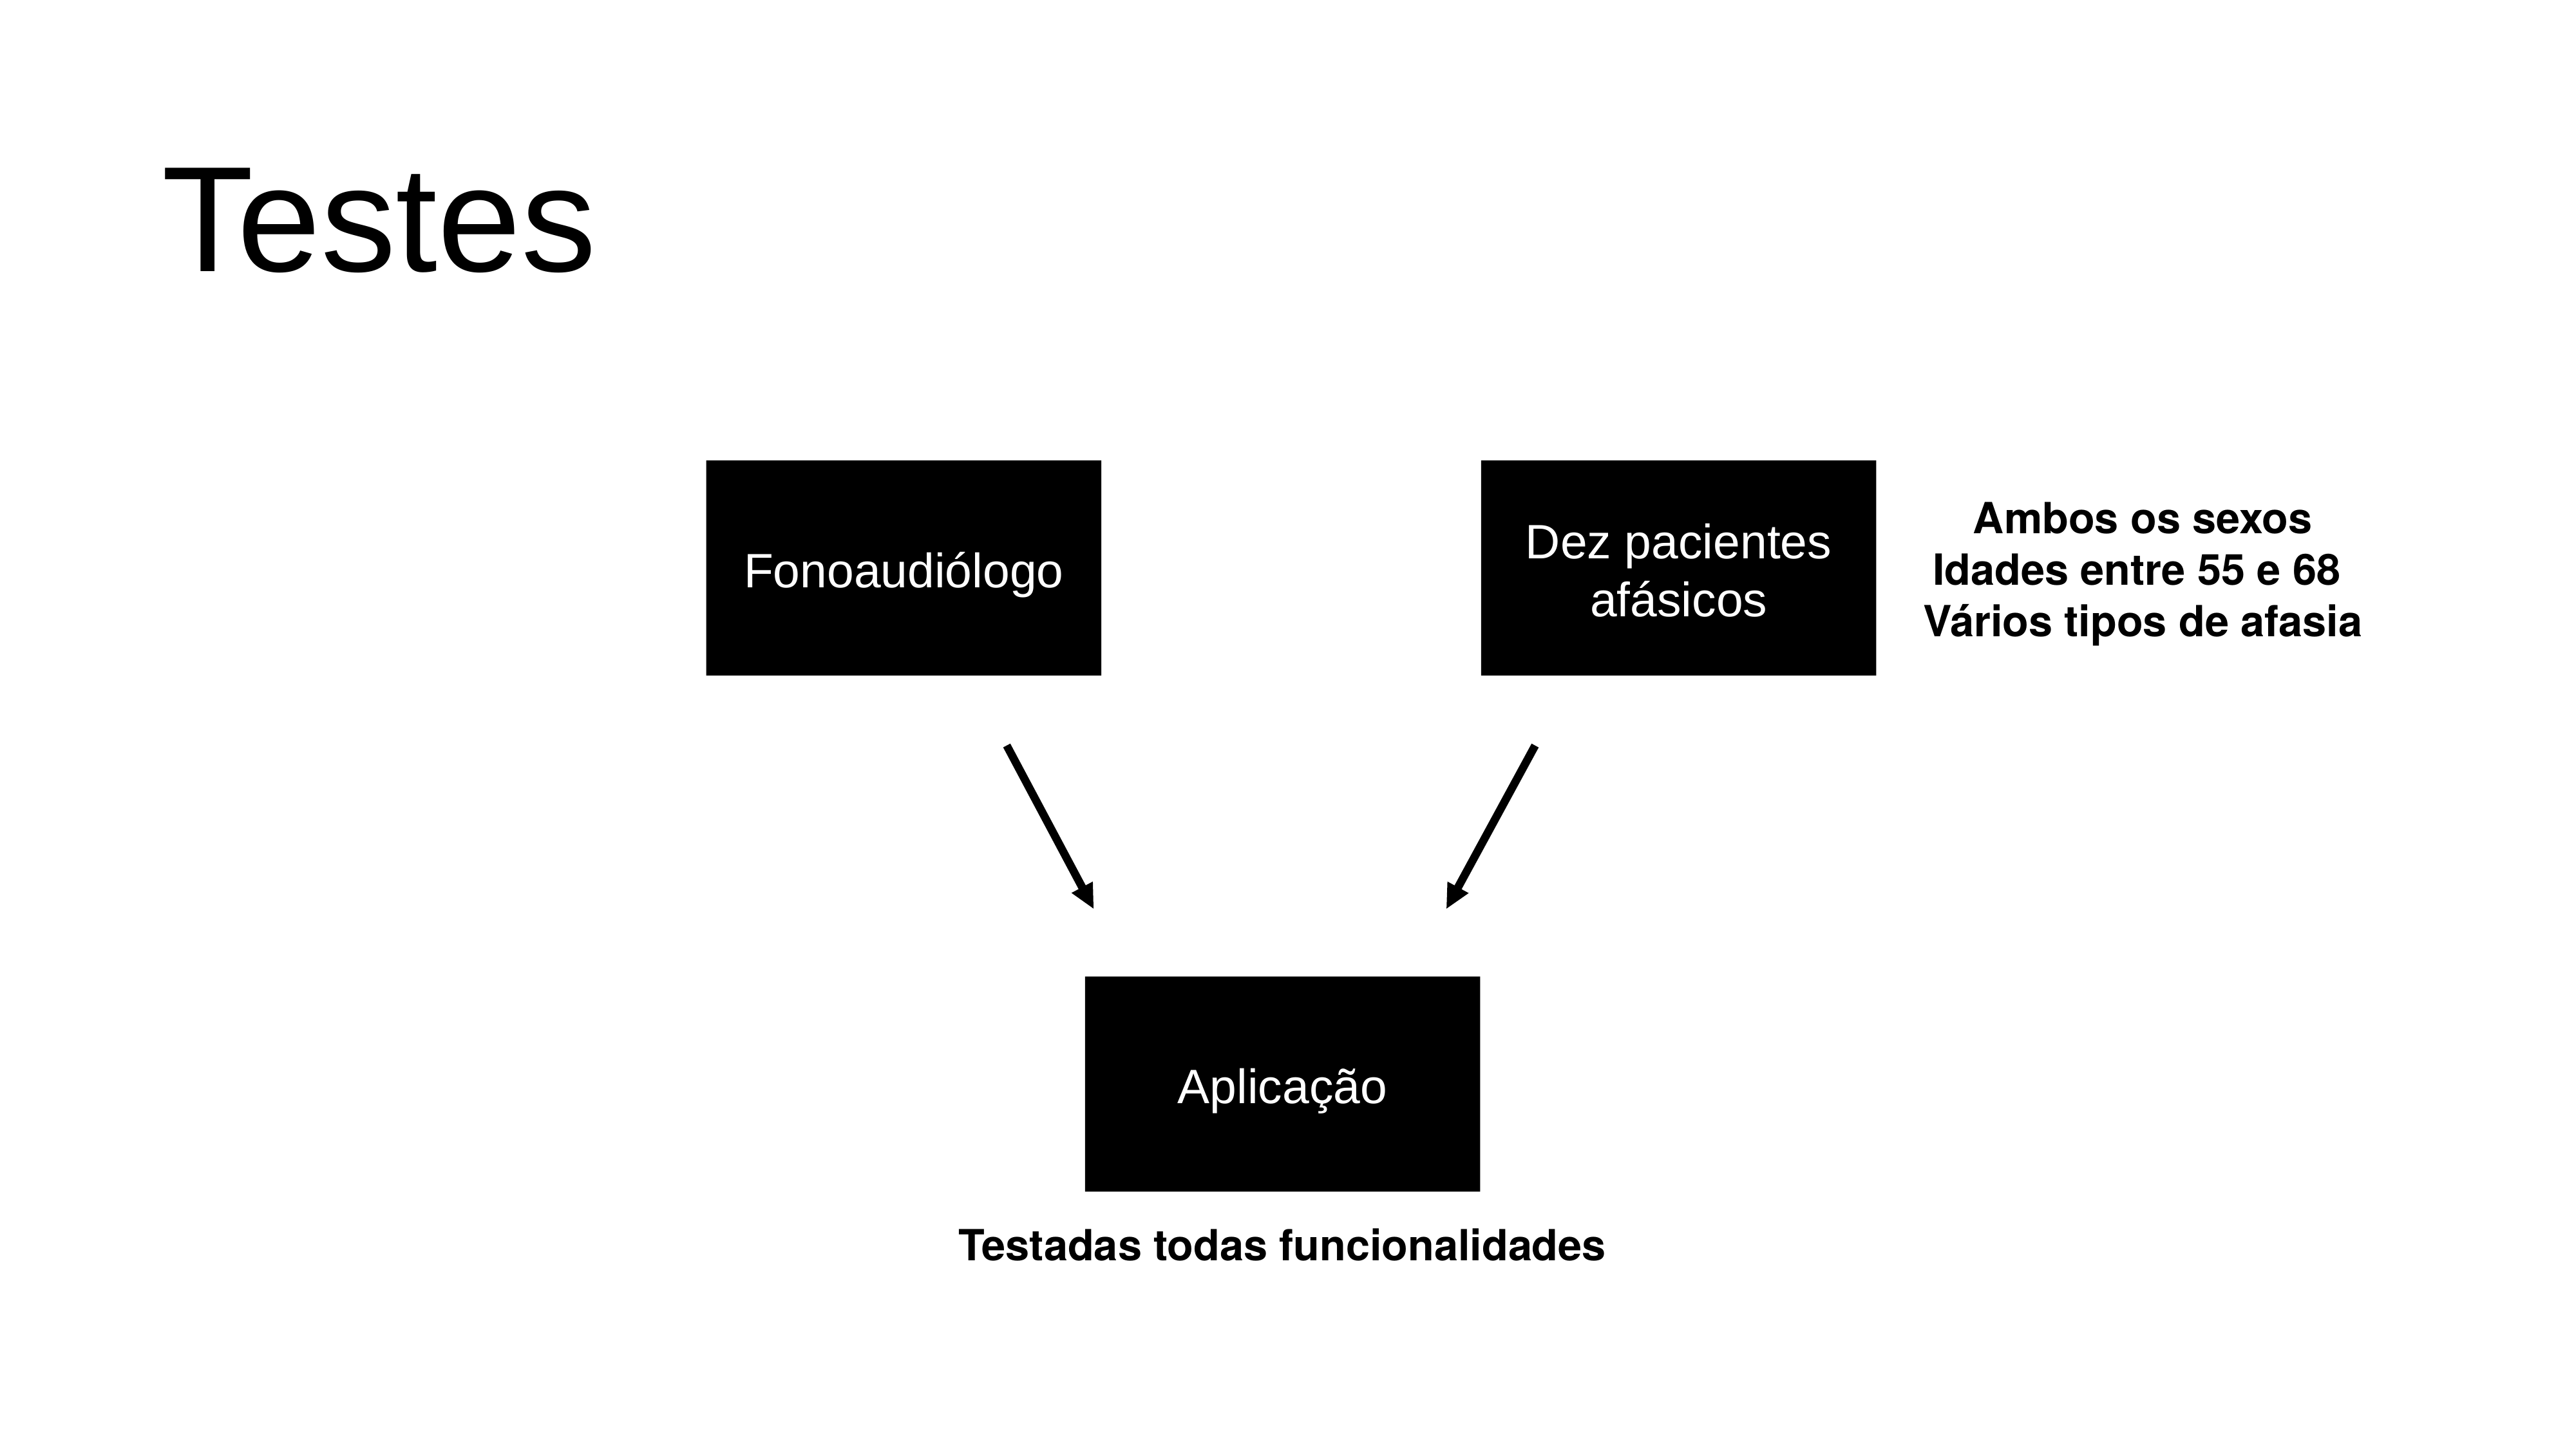

Testes

Ambos os sexos
Idades entre 55 e 68
Vários tipos de afasia
Fonoaudiólogo
Dez pacientes afásicos

Aplicação
Testadas todas funcionalidades
21